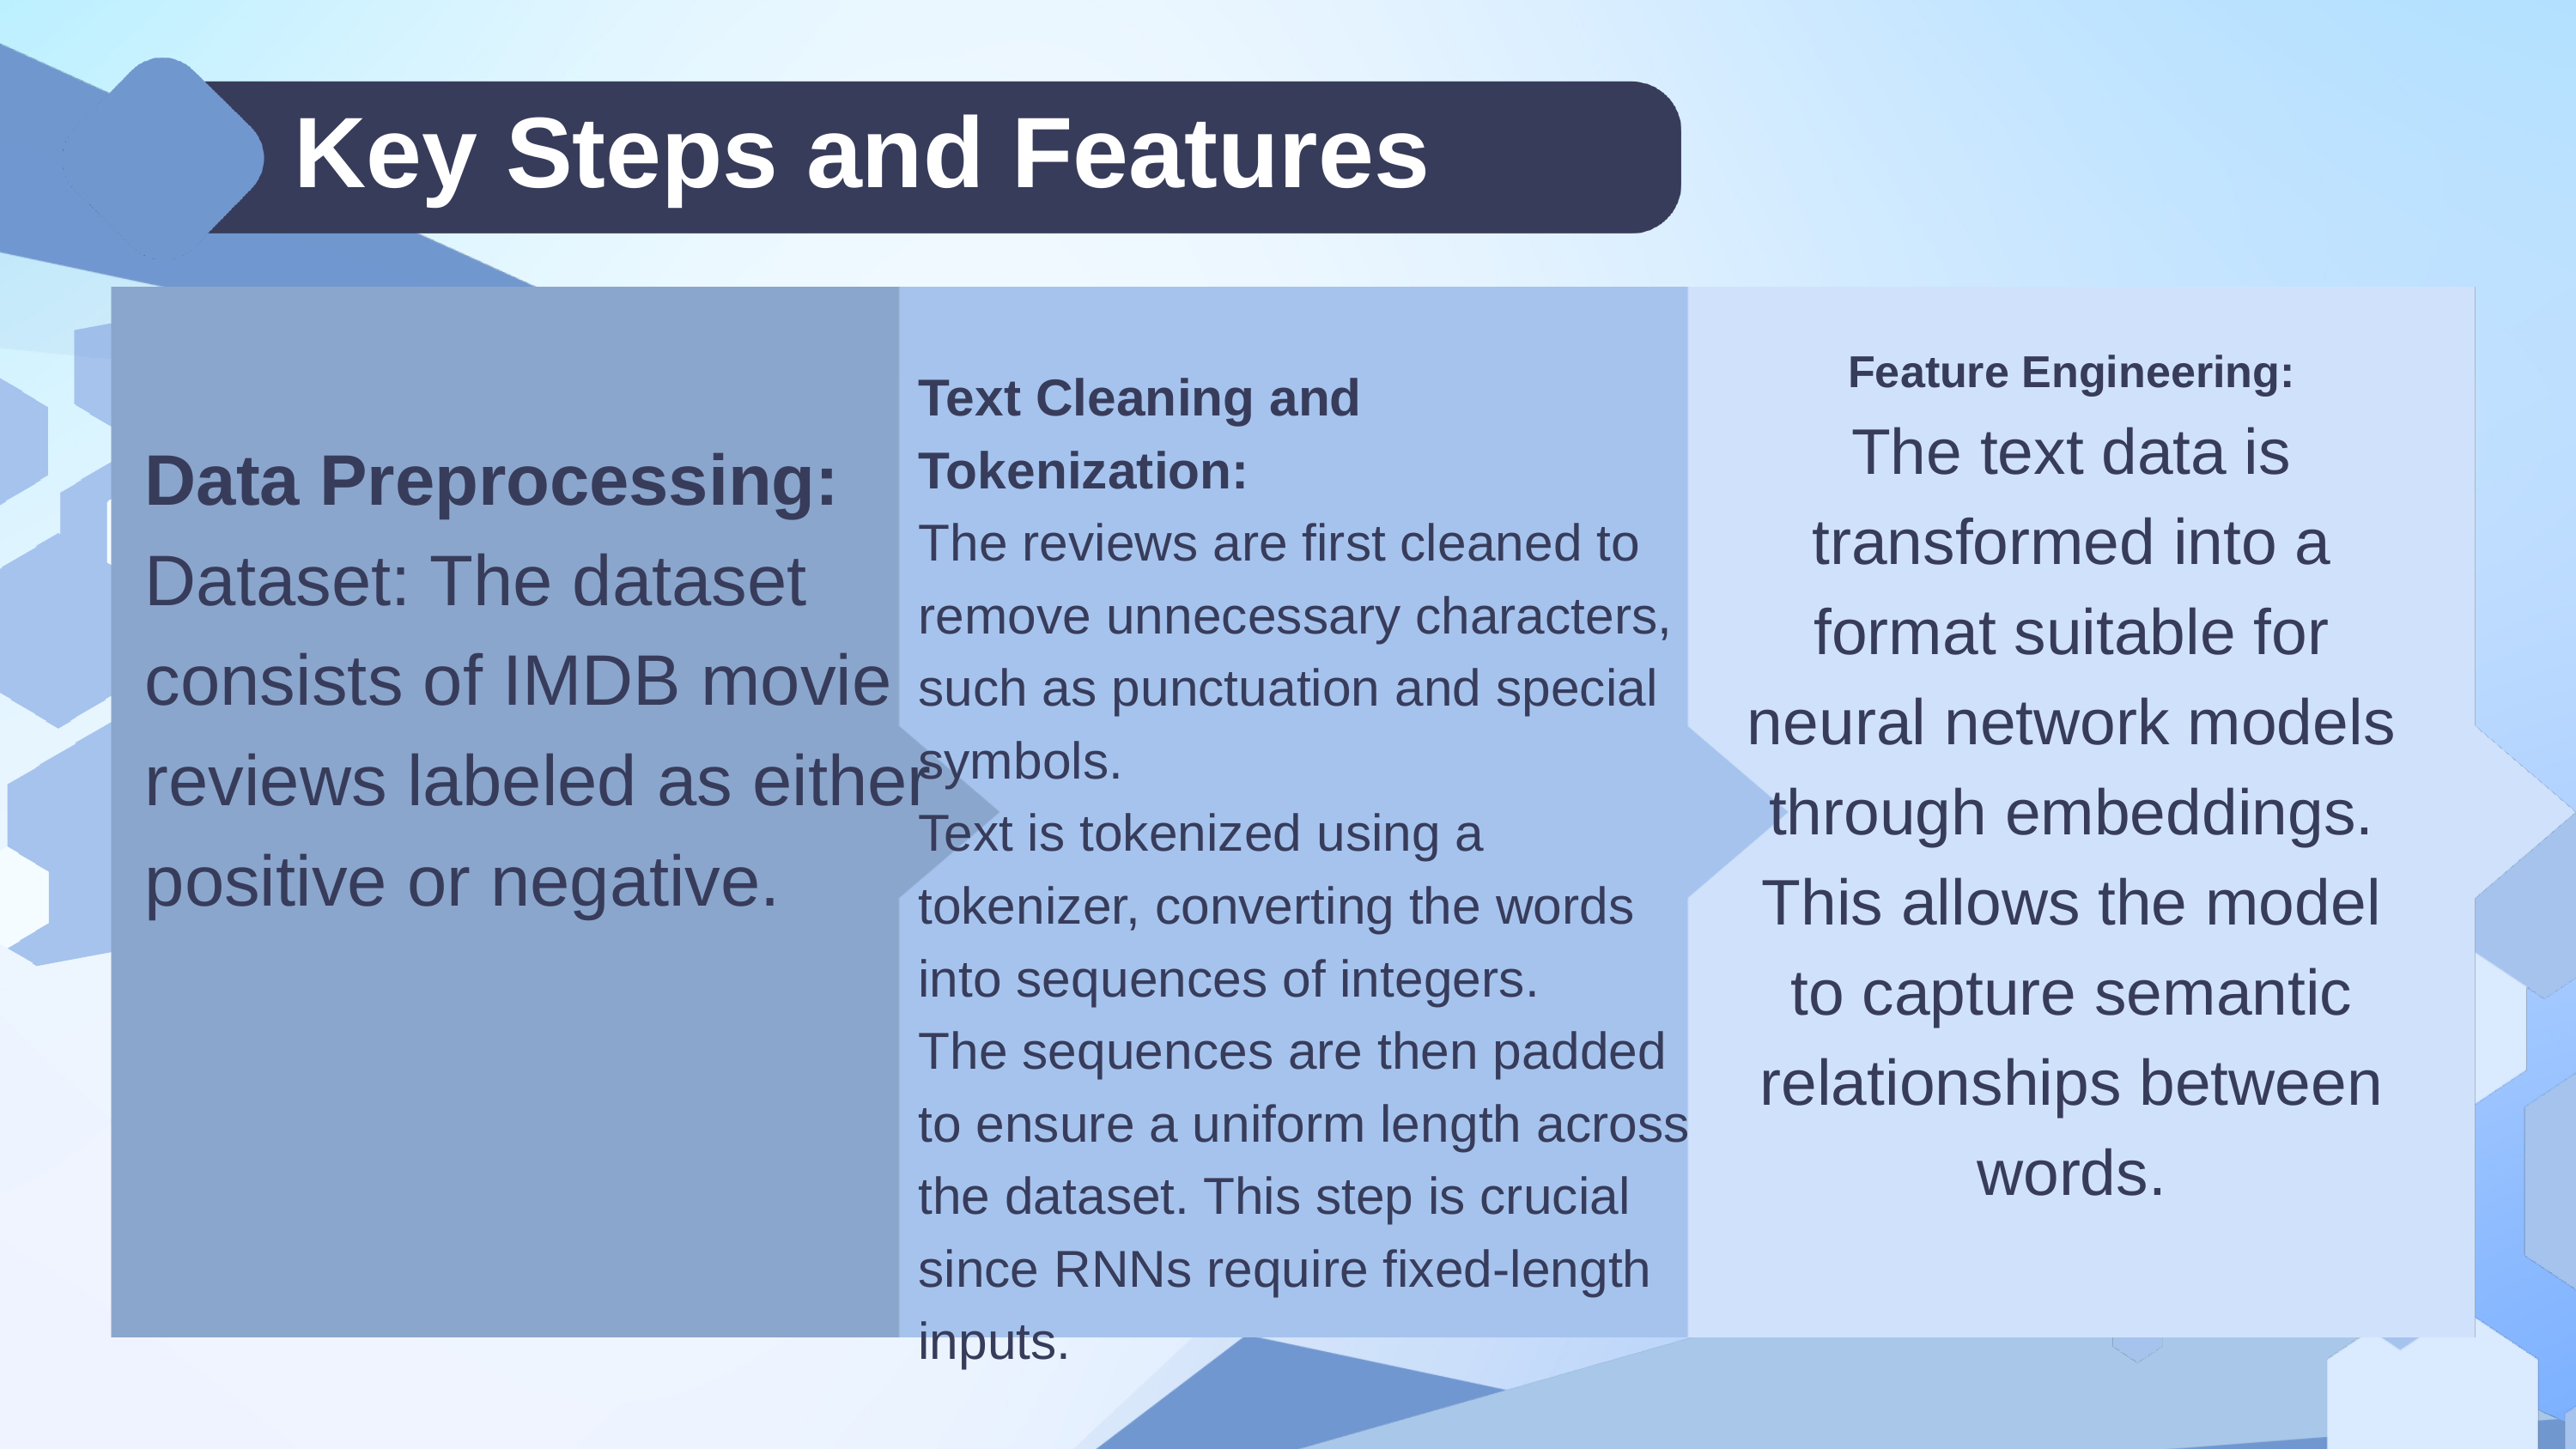

Key Steps and Features

Feature Engineering:
The text data is transformed into a format suitable for neural network models through embeddings. This allows the model to capture semantic relationships between words.

Text Cleaning and Tokenization:
The reviews are first cleaned to remove unnecessary characters, such as punctuation and special symbols.
Text is tokenized using a tokenizer, converting the words into sequences of integers.
The sequences are then padded to ensure a uniform length across the dataset. This step is crucial since RNNs require fixed-length inputs.

Data Preprocessing:
Dataset: The dataset consists of IMDB movie reviews labeled as either positive or negative.